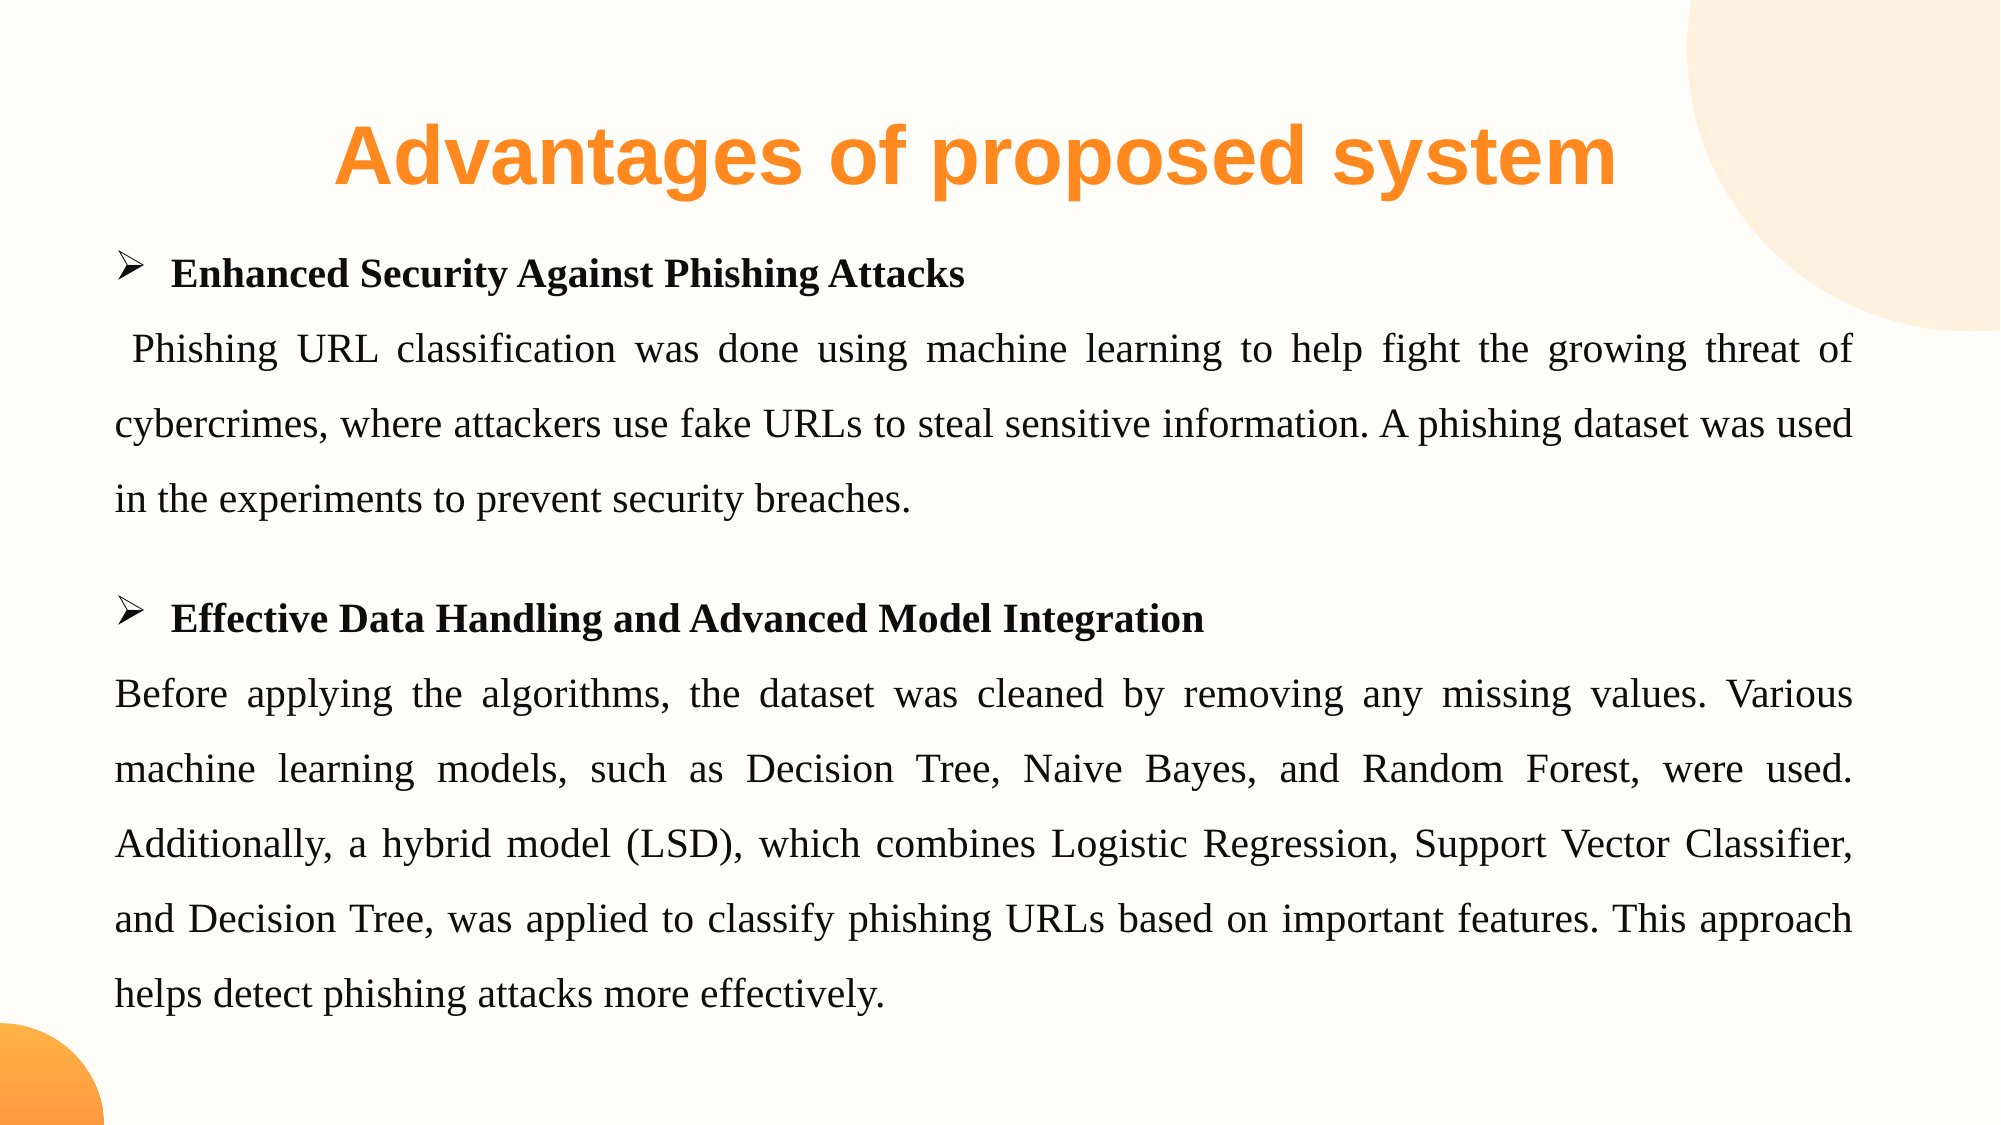

Advantages of proposed system
Enhanced Security Against Phishing Attacks
 Phishing URL classification was done using machine learning to help fight the growing threat of cybercrimes, where attackers use fake URLs to steal sensitive information. A phishing dataset was used in the experiments to prevent security breaches.

Effective Data Handling and Advanced Model Integration
Before applying the algorithms, the dataset was cleaned by removing any missing values. Various machine learning models, such as Decision Tree, Naive Bayes, and Random Forest, were used. Additionally, a hybrid model (LSD), which combines Logistic Regression, Support Vector Classifier, and Decision Tree, was applied to classify phishing URLs based on important features. This approach helps detect phishing attacks more effectively.